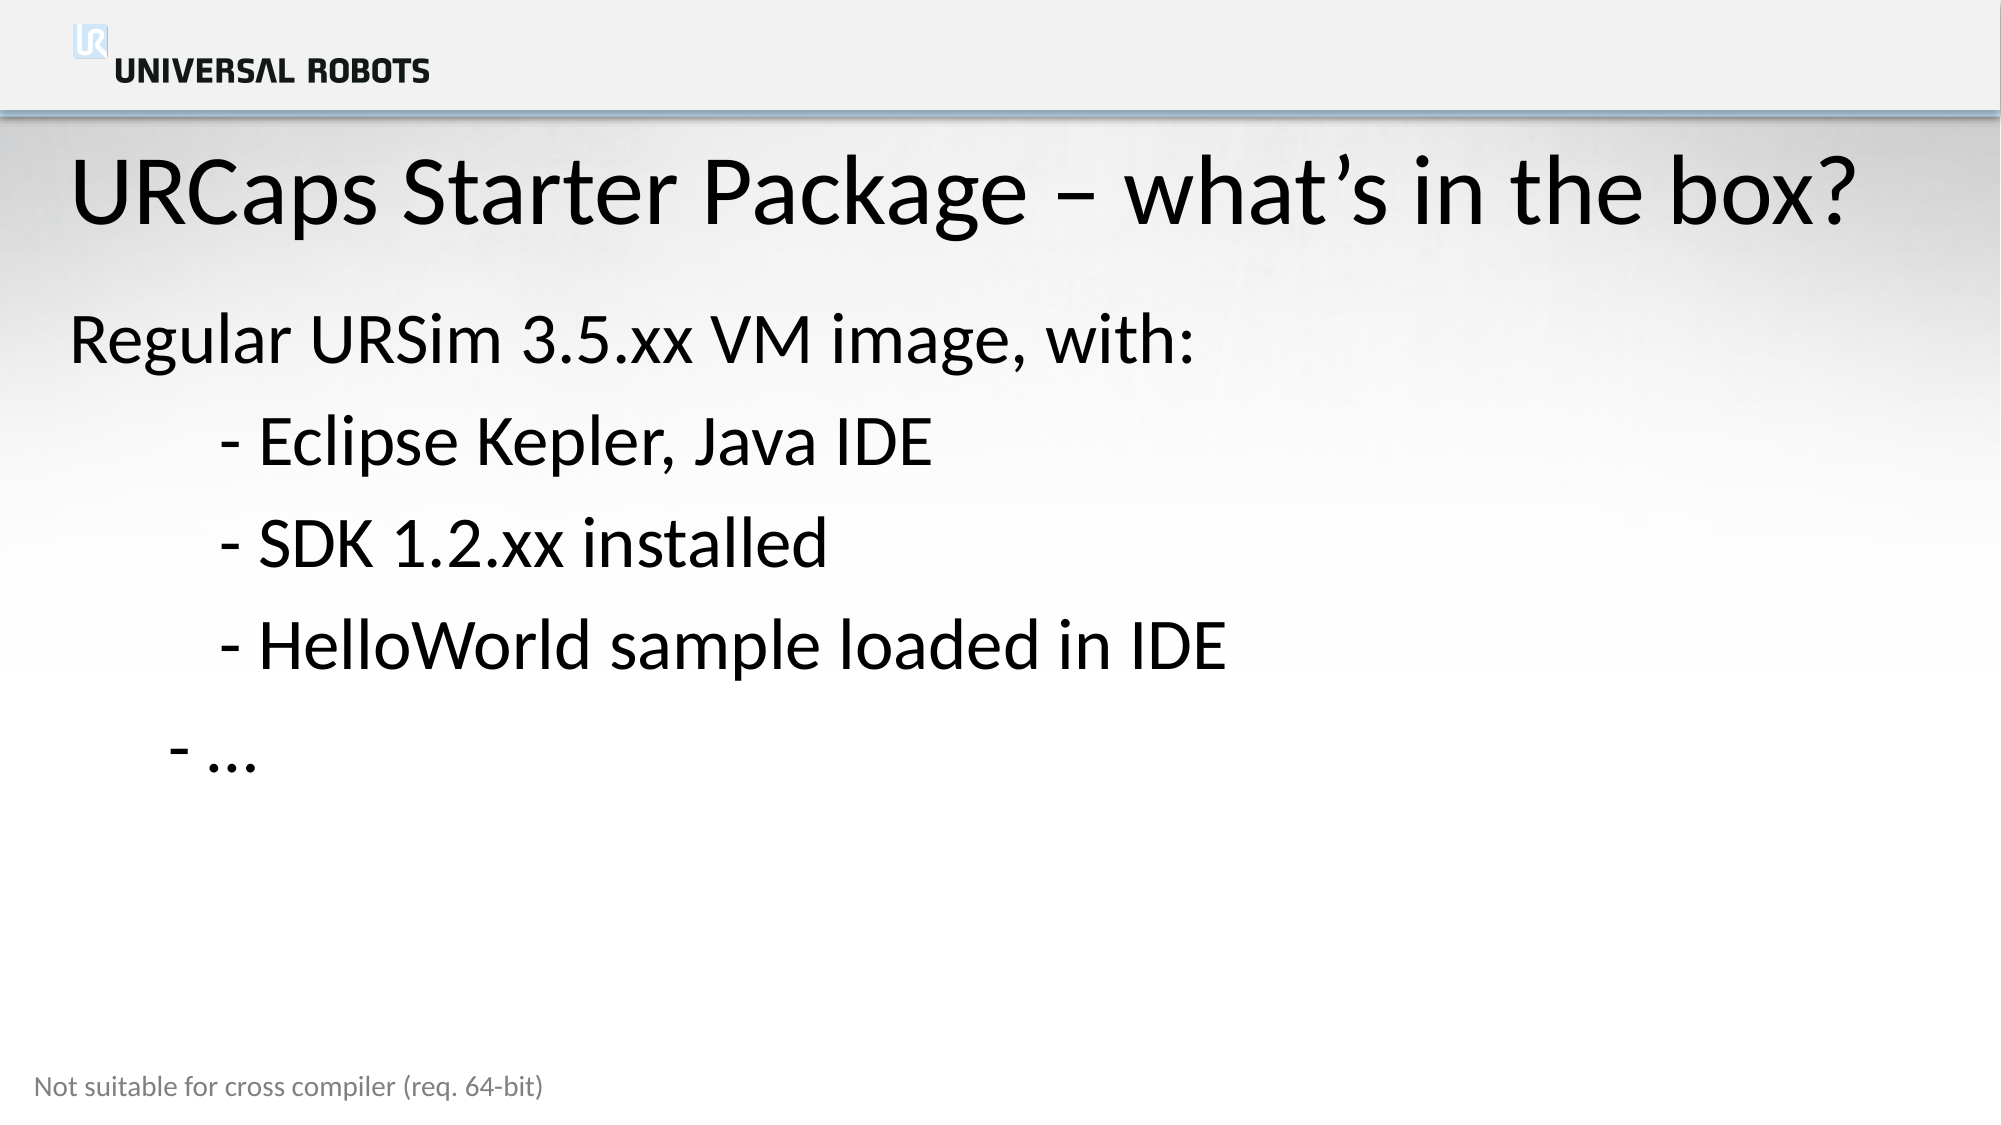

# URCaps Starter Package – what’s in the box?
Regular URSim 3.5.xx VM image, with:
	- Eclipse Kepler, Java IDE
	- SDK 1.2.xx installed
	- HelloWorld sample loaded in IDE
      - …
Not suitable for cross compiler (req. 64-bit)